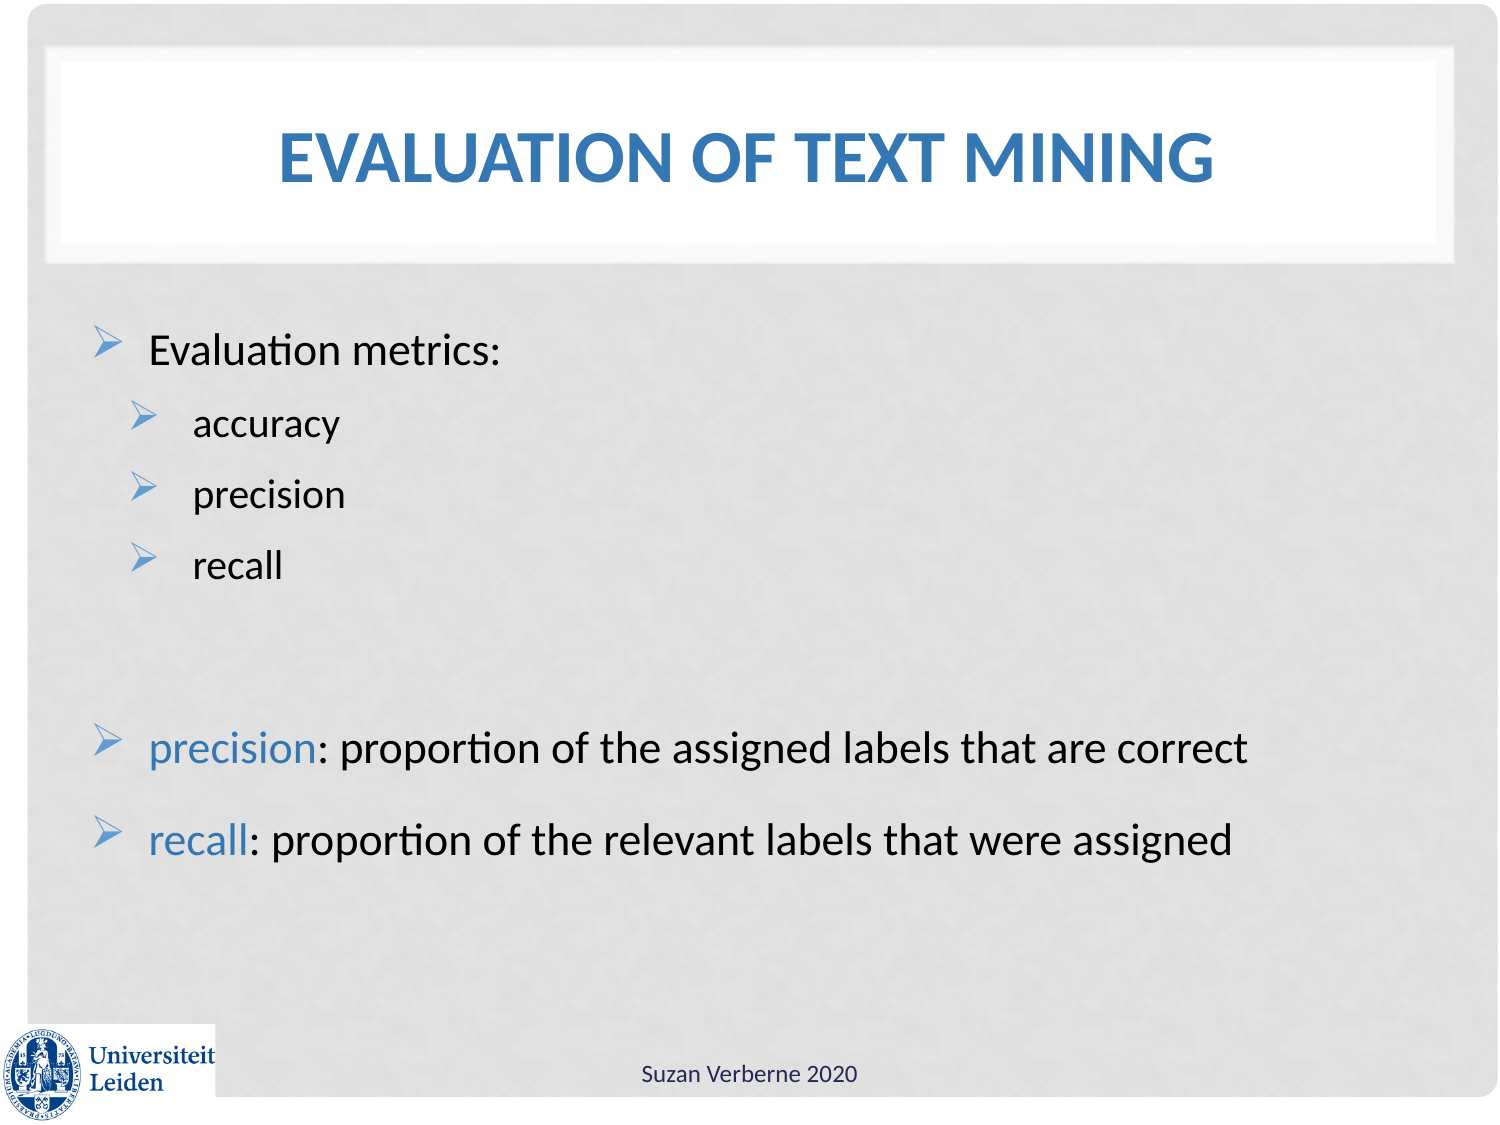

# Evaluation of text mining
Evaluation metrics:
accuracy
precision
recall

precision: proportion of the assigned labels that are correct
recall: proportion of the relevant labels that were assigned

Suzan Verberne 2020